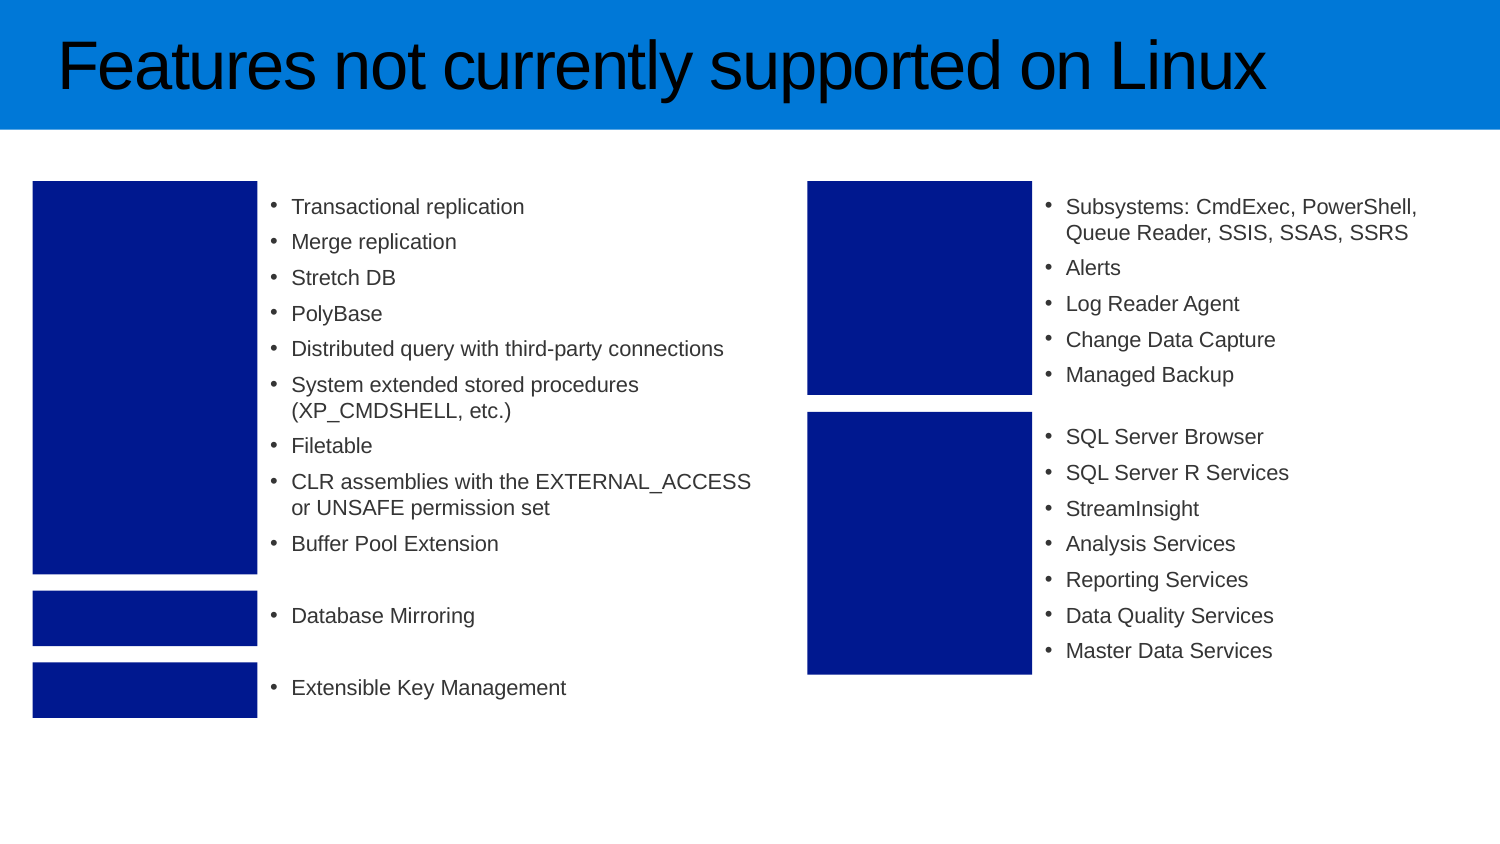

# Features not currently supported on Linux
Database Engine
Transactional replication
Merge replication
Stretch DB
PolyBase
Distributed query with third-party connections
System extended stored procedures (XP_CMDSHELL, etc.)
Filetable
CLR assemblies with the EXTERNAL_ACCESS or UNSAFE permission set
Buffer Pool Extension
SQL Server Agent
Subsystems: CmdExec, PowerShell, Queue Reader, SSIS, SSAS, SSRS
Alerts
Log Reader Agent
Change Data Capture
Managed Backup
Services
SQL Server Browser
SQL Server R Services
StreamInsight
Analysis Services
Reporting Services
Data Quality Services
Master Data Services
High Availability
Database Mirroring
Security
Extensible Key Management